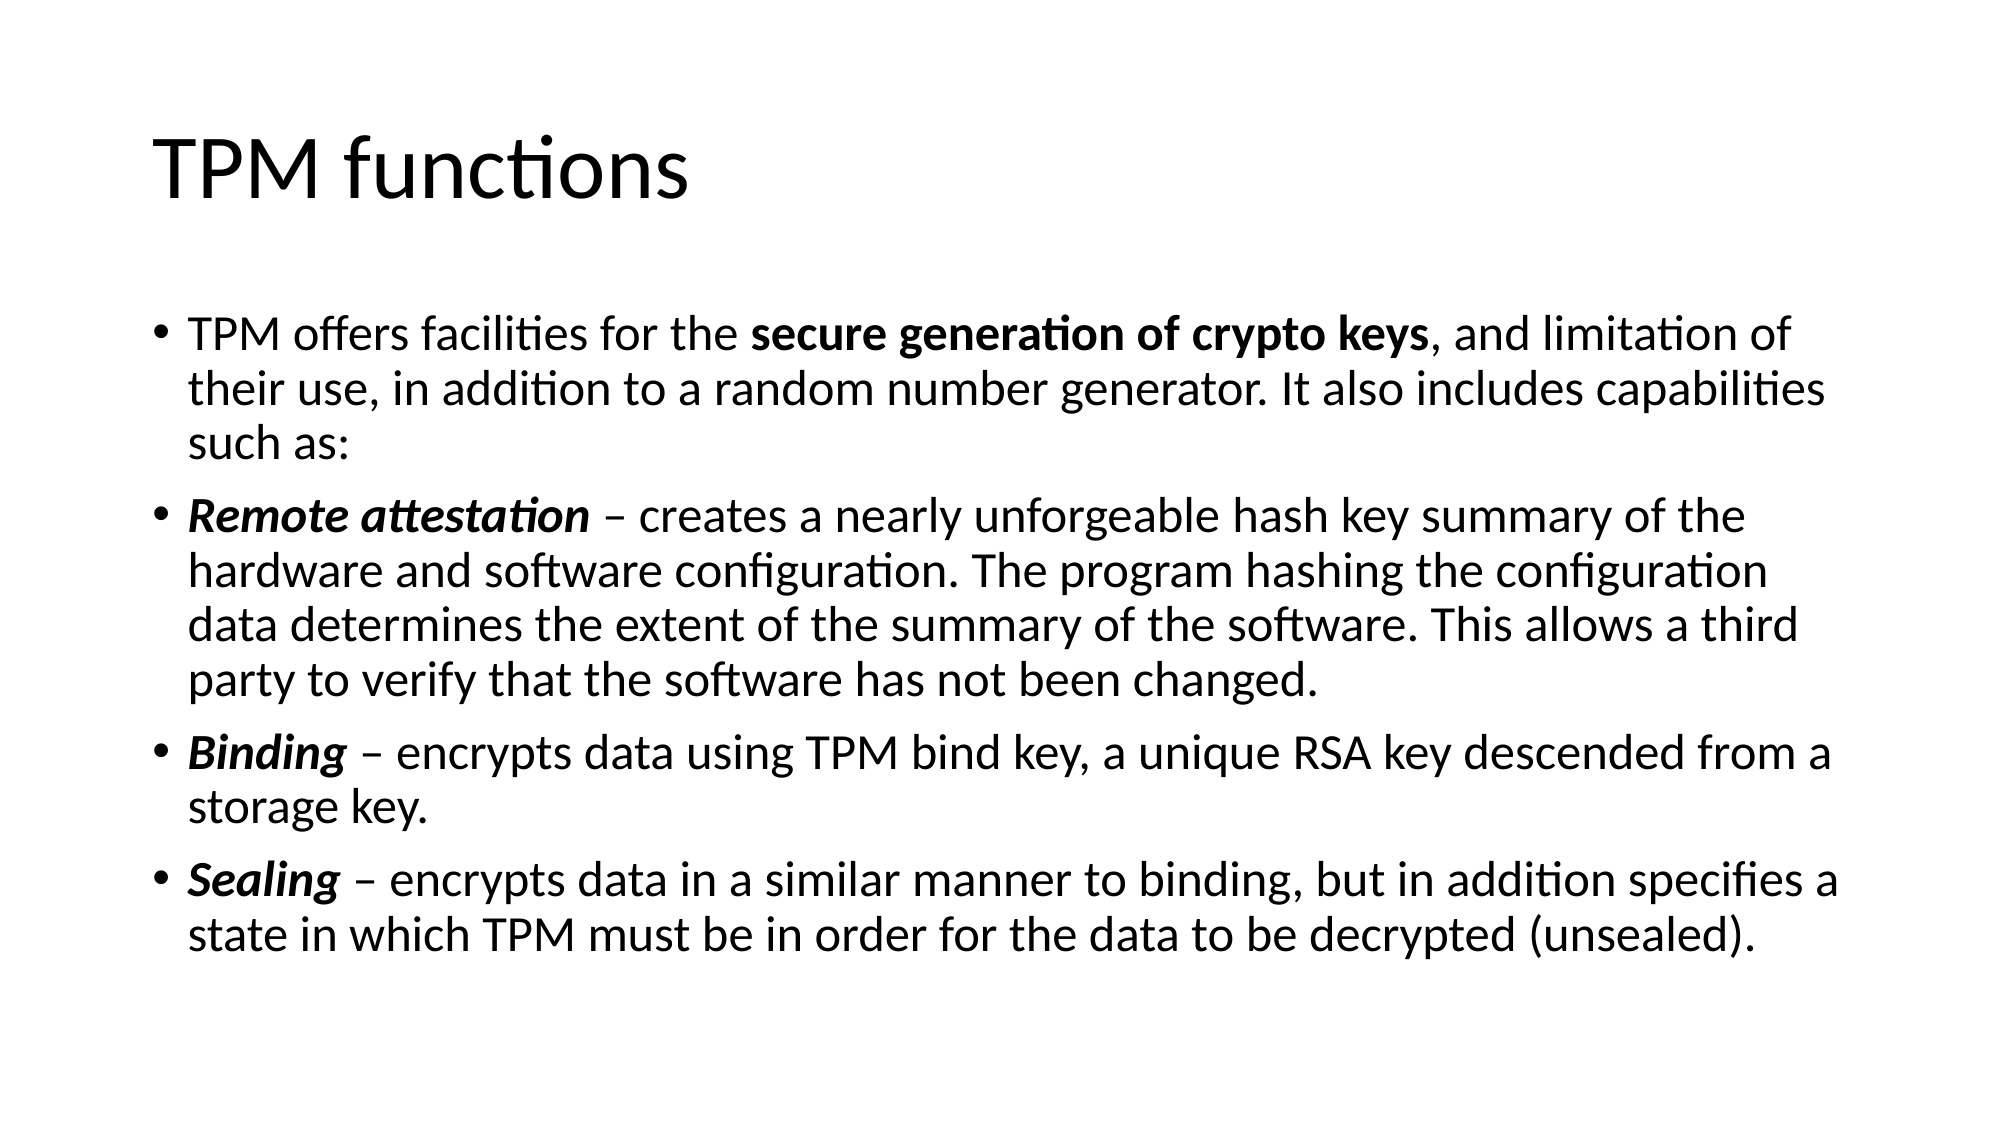

# TPM functions
TPM offers facilities for the secure generation of crypto keys, and limitation of their use, in addition to a random number generator. It also includes capabilities such as:
Remote attestation – creates a nearly unforgeable hash key summary of the hardware and software configuration. The program hashing the configuration data determines the extent of the summary of the software. This allows a third party to verify that the software has not been changed.
Binding – encrypts data using TPM bind key, a unique RSA key descended from a storage key.
Sealing – encrypts data in a similar manner to binding, but in addition specifies a state in which TPM must be in order for the data to be decrypted (unsealed).